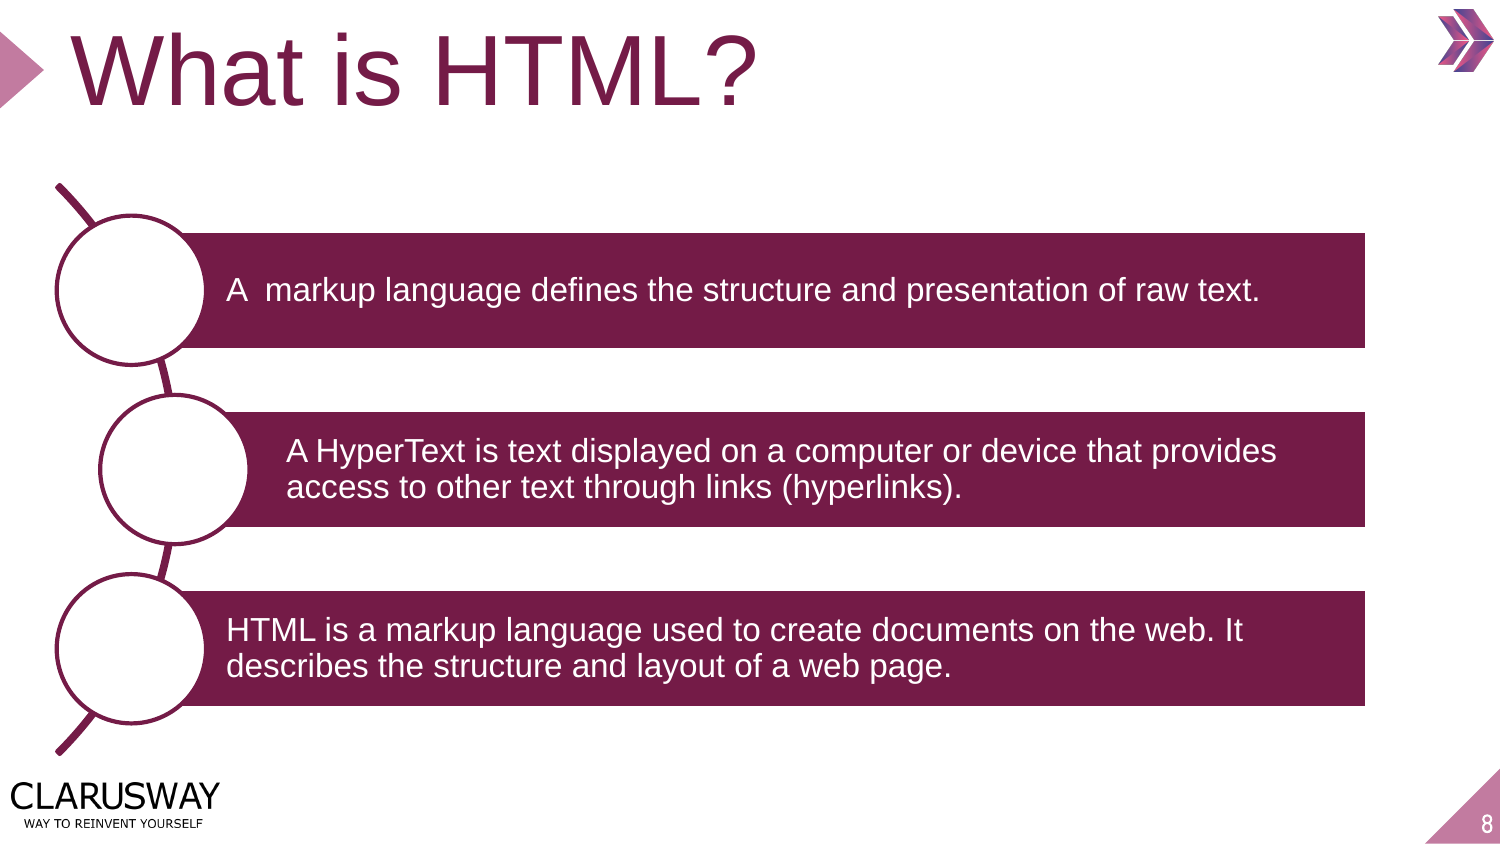

# What is HTML?

A  markup language defines the structure and presentation of raw text.

A HyperText is text displayed on a computer or device that provides access to other text through links (hyperlinks).

HTML is a markup language used to create documents on the web. It describes the structure and layout of a web page.
8